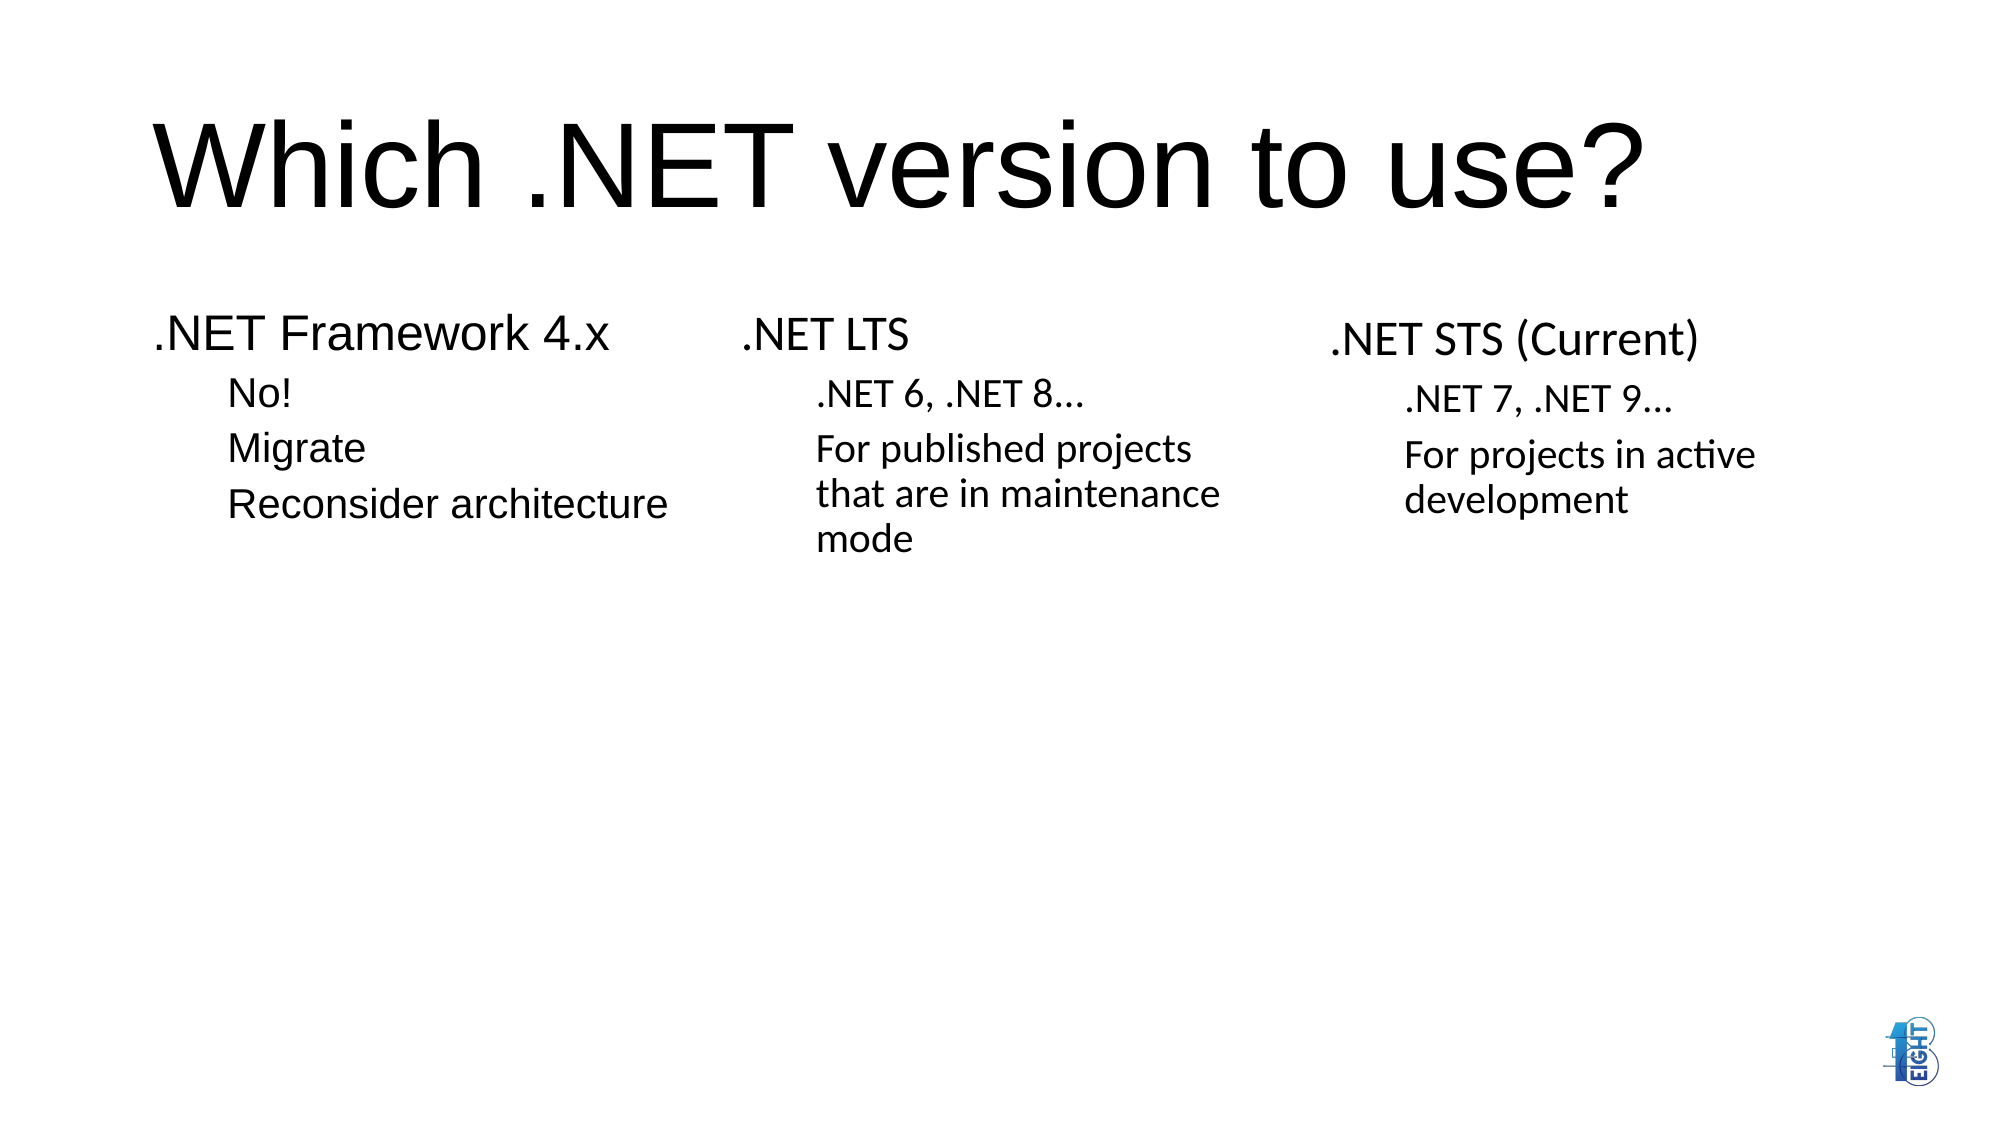

# Which .NET version to use?
.NET Framework 4.x
No!
Migrate
Reconsider architecture
.NET LTS
.NET 6, .NET 8...
For published projects that are in maintenance mode
.NET STS (Current)
.NET 7, .NET 9...
For projects in active development